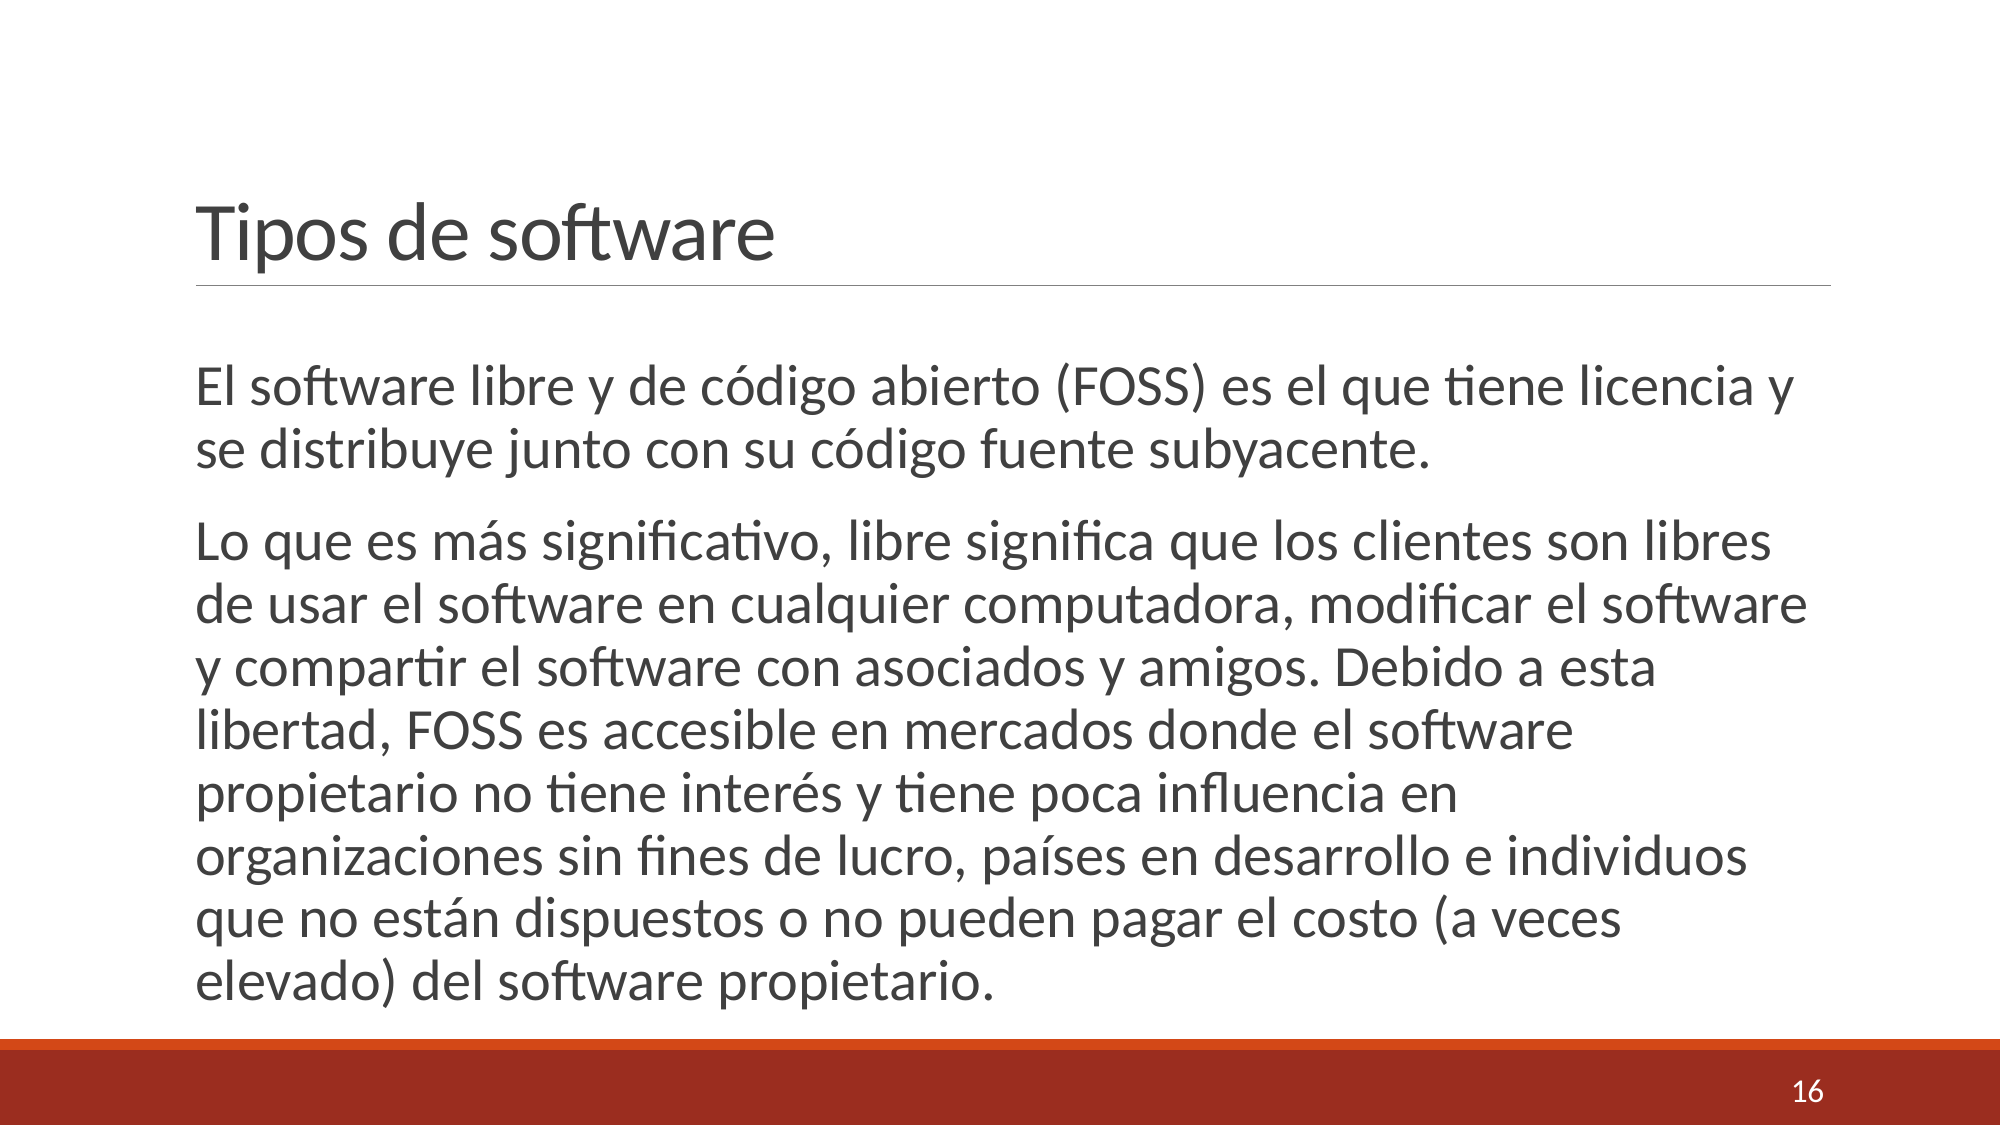

# Tipos de software
El software libre y de código abierto (FOSS) es el que tiene licencia y se distribuye junto con su código fuente subyacente.
Lo que es más significativo, libre significa que los clientes son libres de usar el software en cualquier computadora, modificar el software y compartir el software con asociados y amigos. Debido a esta libertad, FOSS es accesible en mercados donde el software propietario no tiene interés y tiene poca influencia en organizaciones sin fines de lucro, países en desarrollo e individuos que no están dispuestos o no pueden pagar el costo (a veces elevado) del software propietario.
16